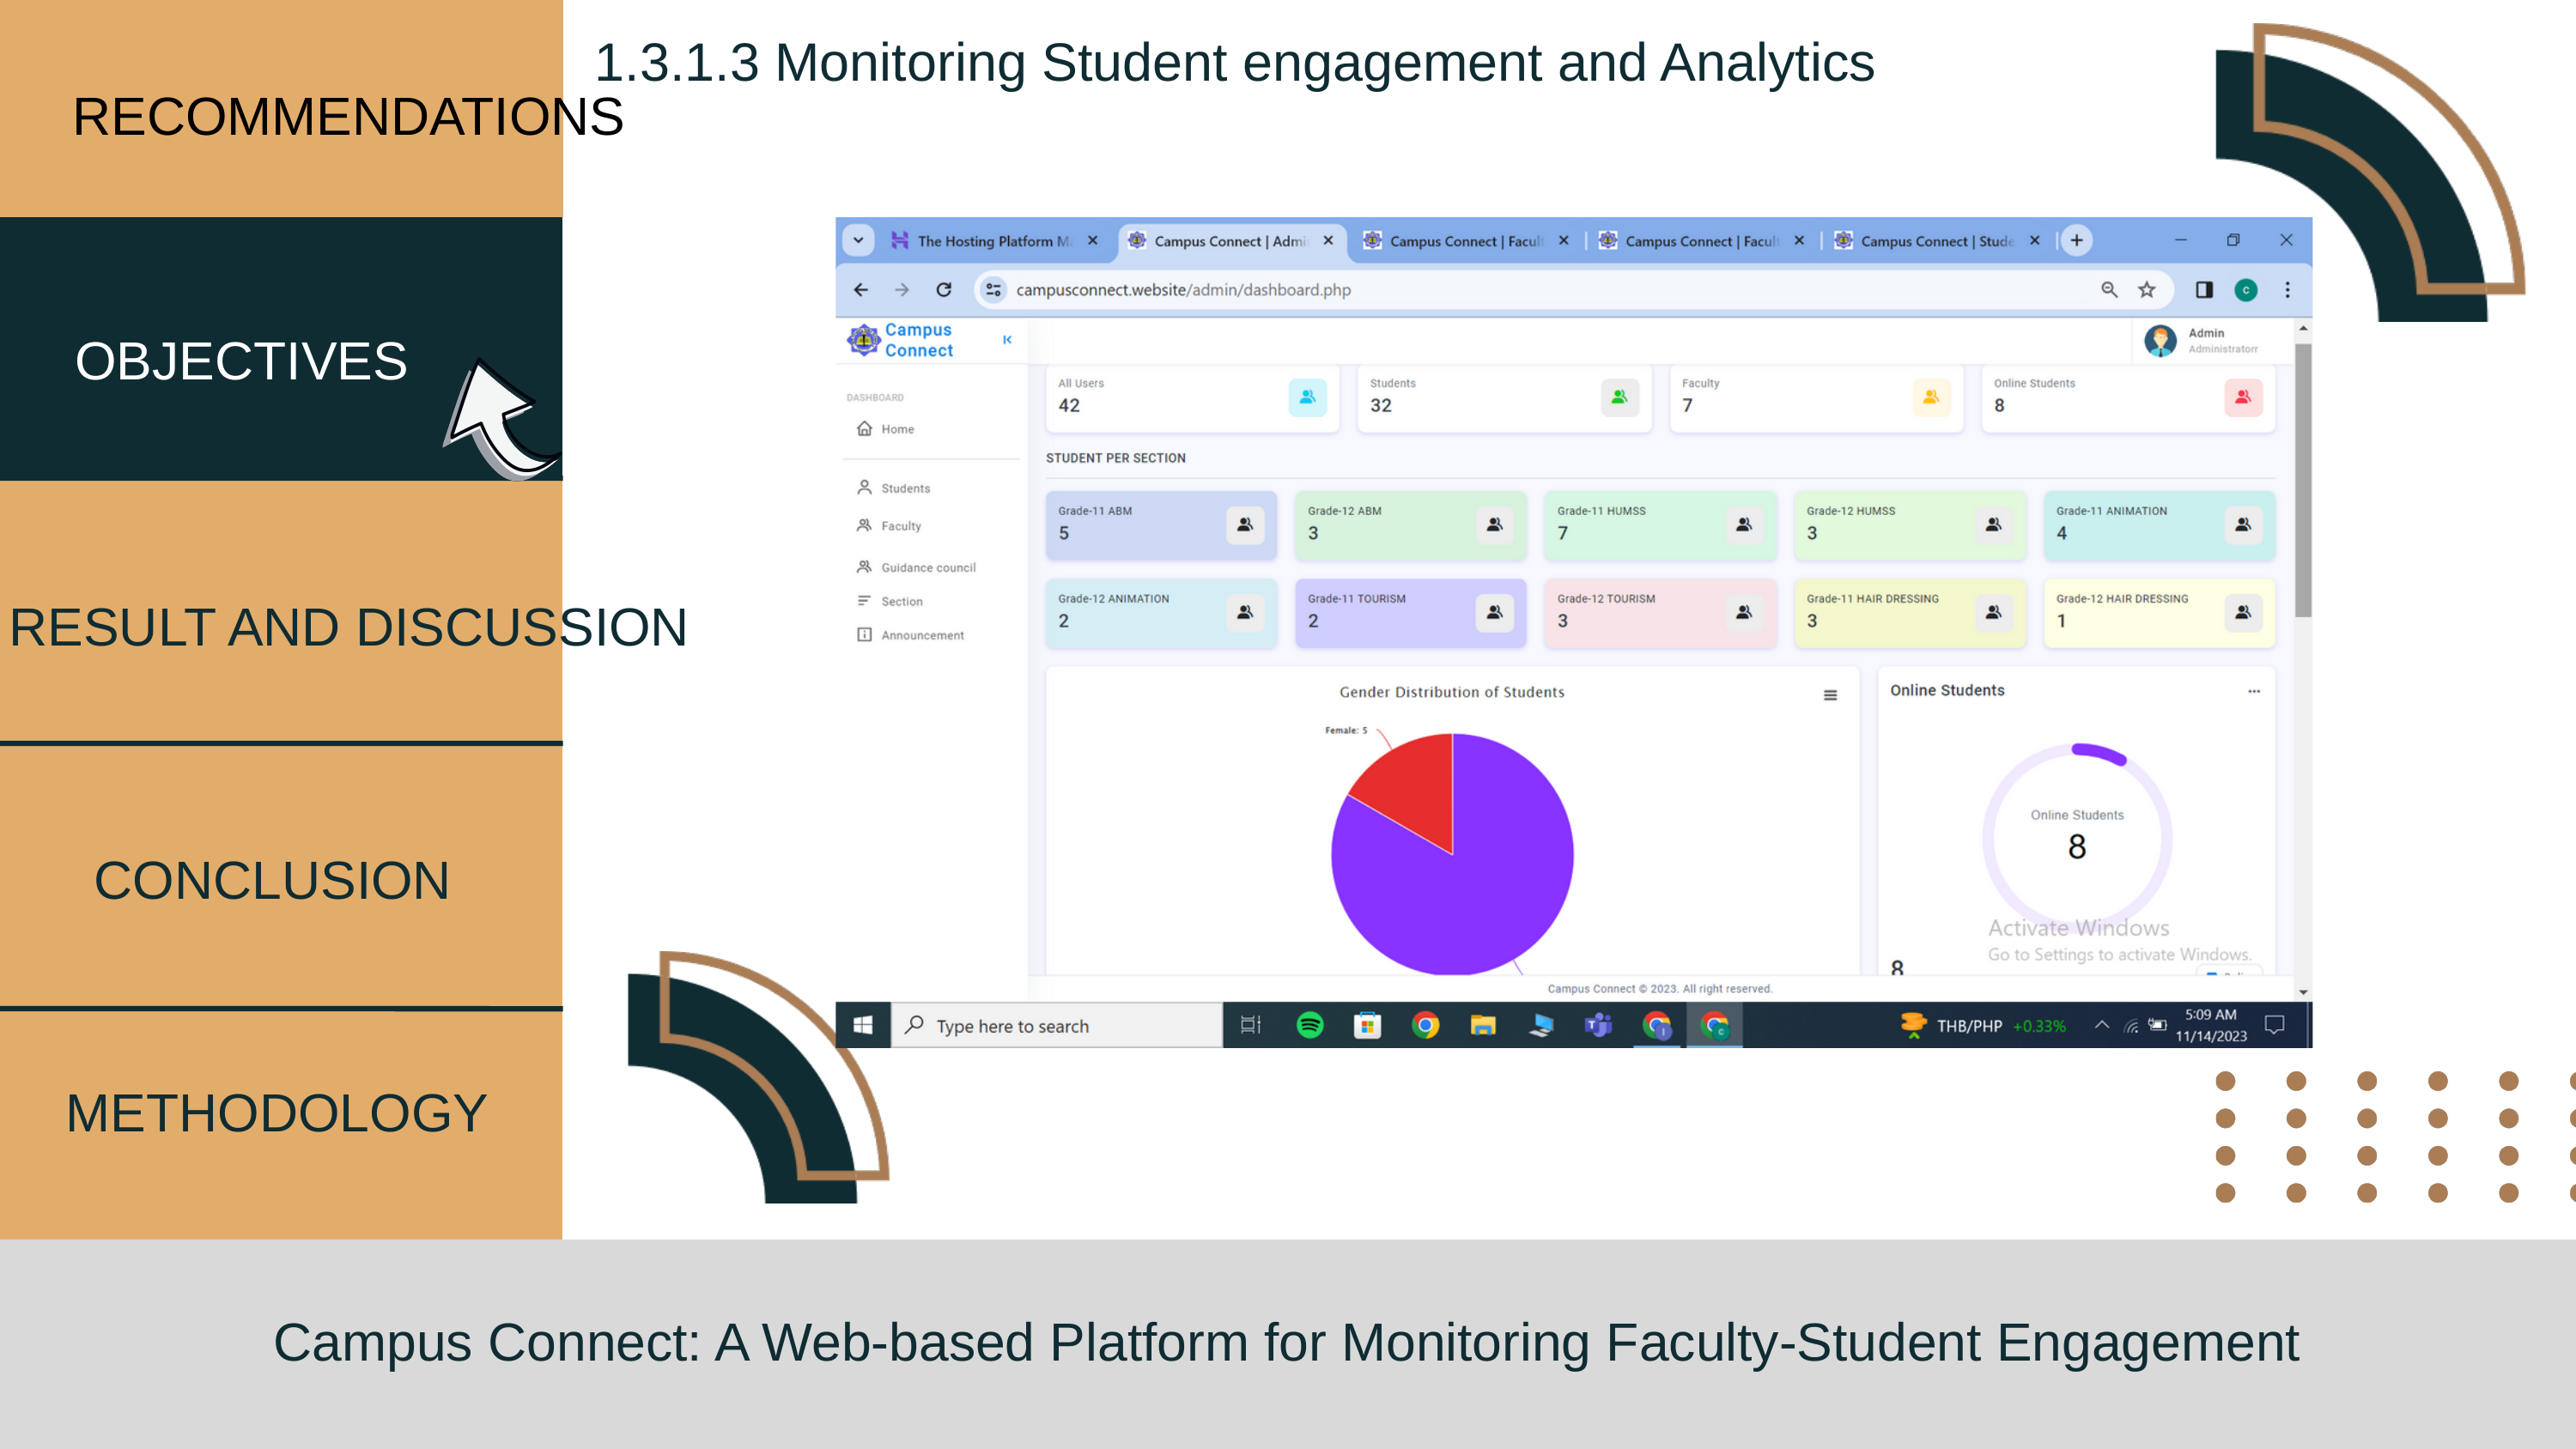

1.3.1.3 Monitoring Student engagement and Analytics

RECOMMENDATIONS

OBJECTIVES

RESULT AND DISCUSSION

CONCLUSION

METHODOLOGY

Campus Connect: A Web-based Platform for Monitoring Faculty-Student Engagement